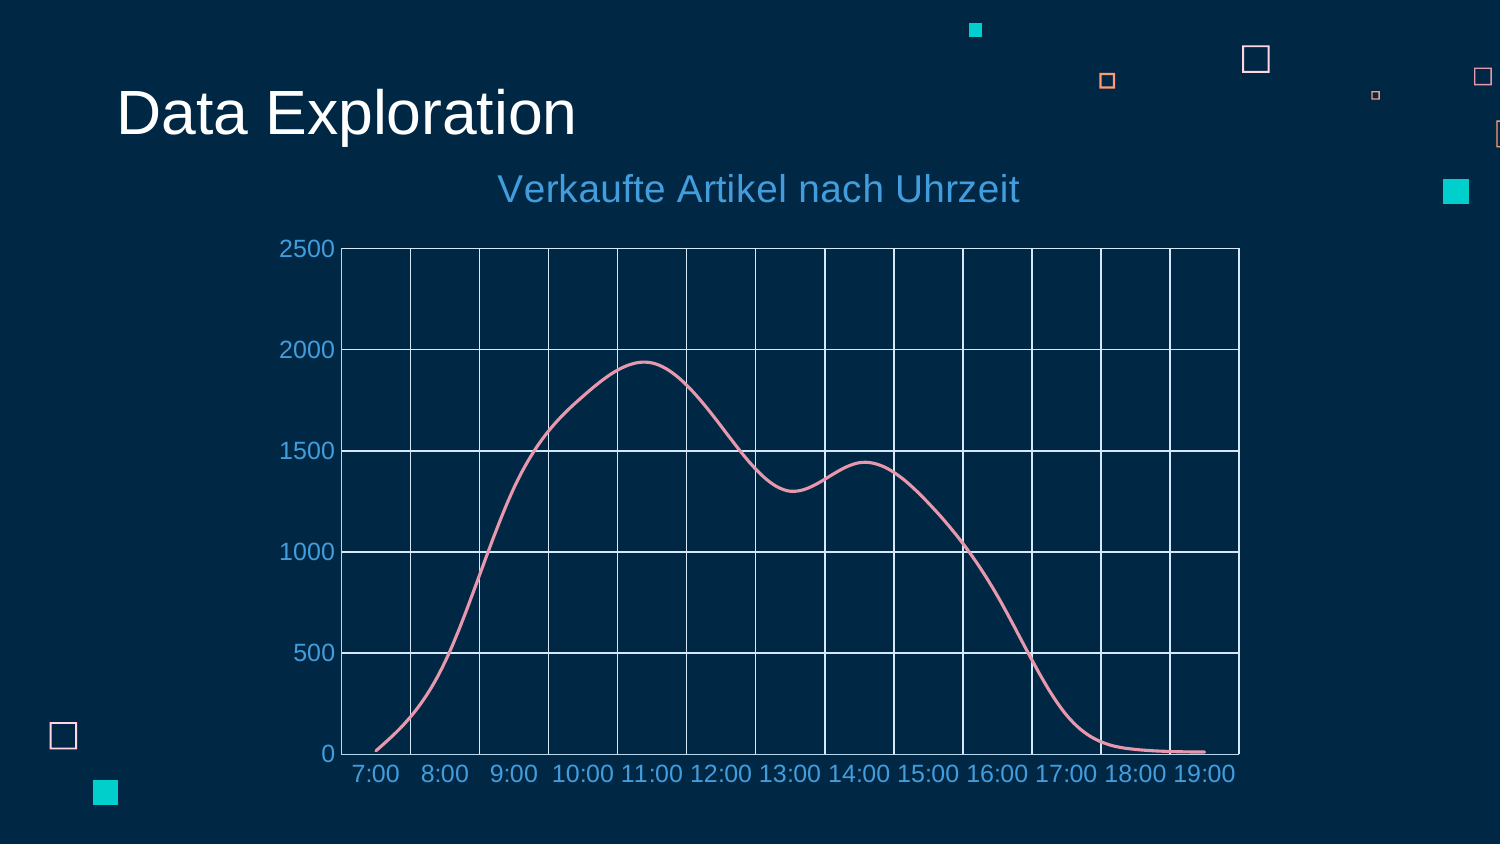

# Data Exploration

### Chart: Verkaufte Artikel nach Uhrzeit

| Category | Uhrzeit |
|---|---|
| 0.29166666666666669 | 17.0 |
| 0.33333333333333298 | 456.0 |
| 0.375 | 1317.0 |
| 0.41666666666666702 | 1770.0 |
| 0.45833333333333298 | 1934.0 |
| 0.5 | 1621.0 |
| 0.54166666666666696 | 1300.0 |
| 0.58333333333333304 | 1441.0 |
| 0.625 | 1242.0 |
| 0.66666666666666696 | 783.0 |
| 0.70833333333333304 | 194.0 |
| 0.75 | 24.0 |
| 0.79166666666666696 | 11.0 |